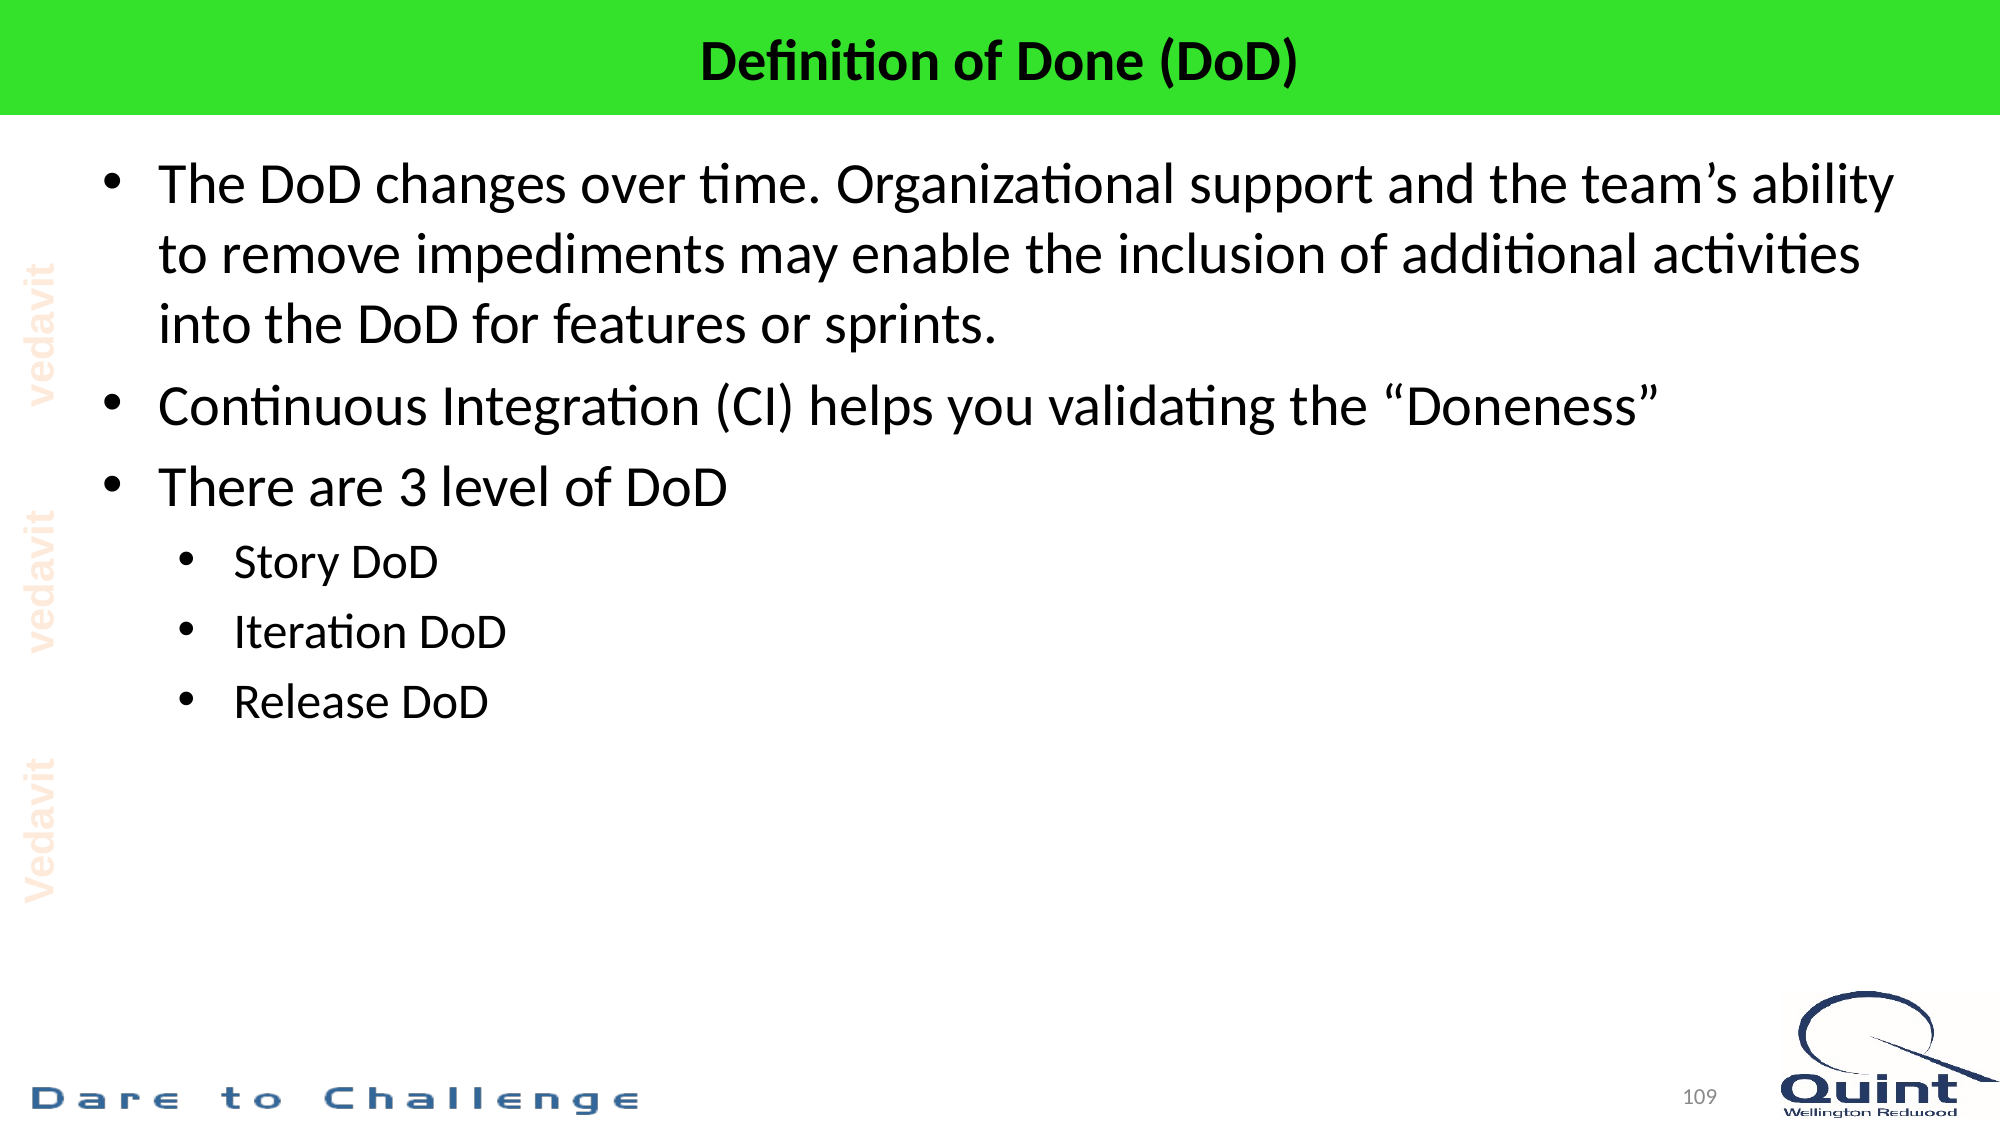

# Definition of Done (DoD)
The DoD changes over time. Organizational support and the team’s ability to remove impediments may enable the inclusion of additional activities into the DoD for features or sprints.
Continuous Integration (CI) helps you validating the “Doneness”
There are 3 level of DoD
Story DoD
Iteration DoD
Release DoD
109